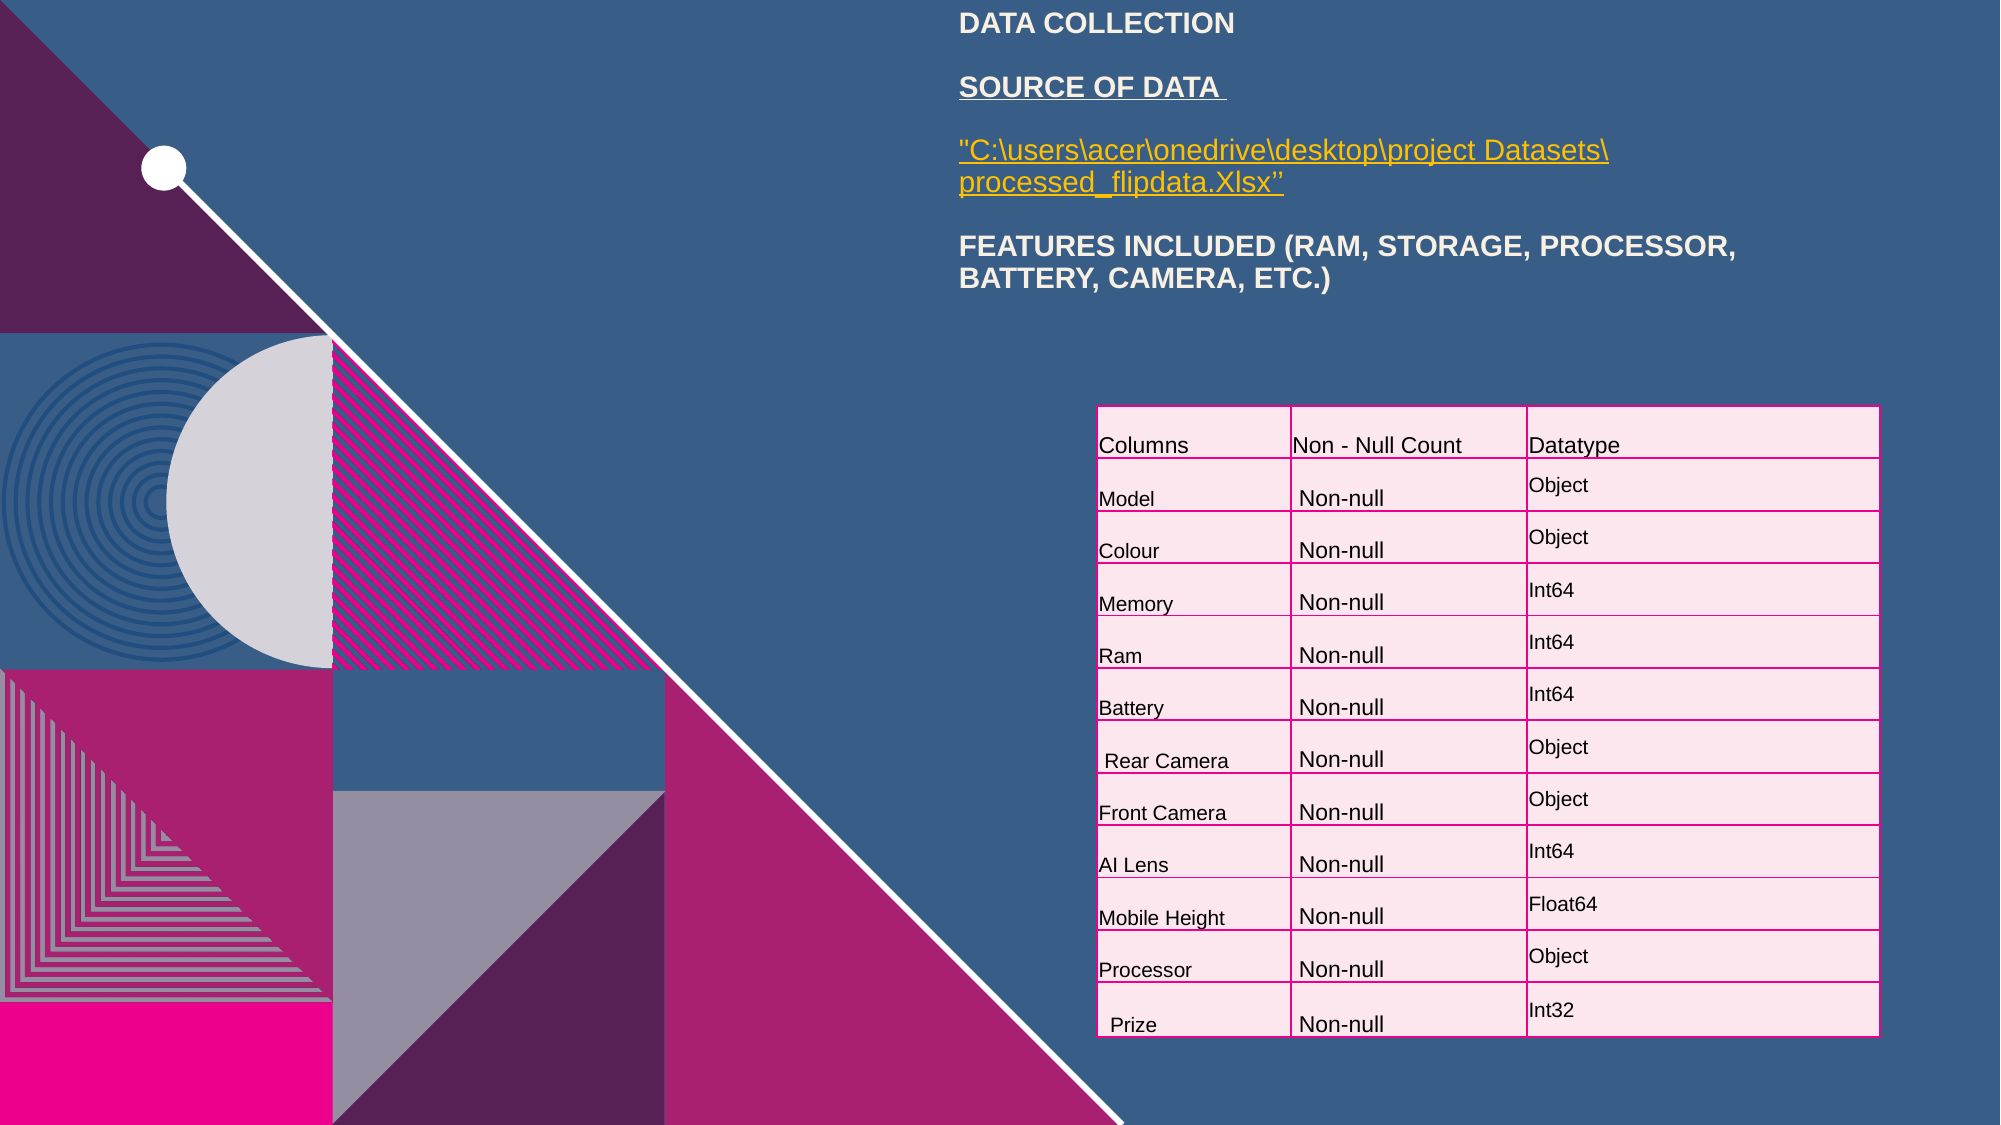

# Data Collection Source of data "C:\users\acer\onedrive\desktop\project Datasets\processed_flipdata.Xlsx’’ Features included (RAM, storage, processor, battery, camera, etc.)
| Columns | Non - Null Count | Datatype |
| --- | --- | --- |
| Model | Non-null | Object |
| Colour | Non-null | Object |
| Memory | Non-null | Int64 |
| Ram | Non-null | Int64 |
| Battery | Non-null | Int64 |
| Rear Camera | Non-null | Object |
| Front Camera | Non-null | Object |
| AI Lens | Non-null | Int64 |
| Mobile Height | Non-null | Float64 |
| Processor | Non-null | Object |
| Prize | Non-null | Int32 |